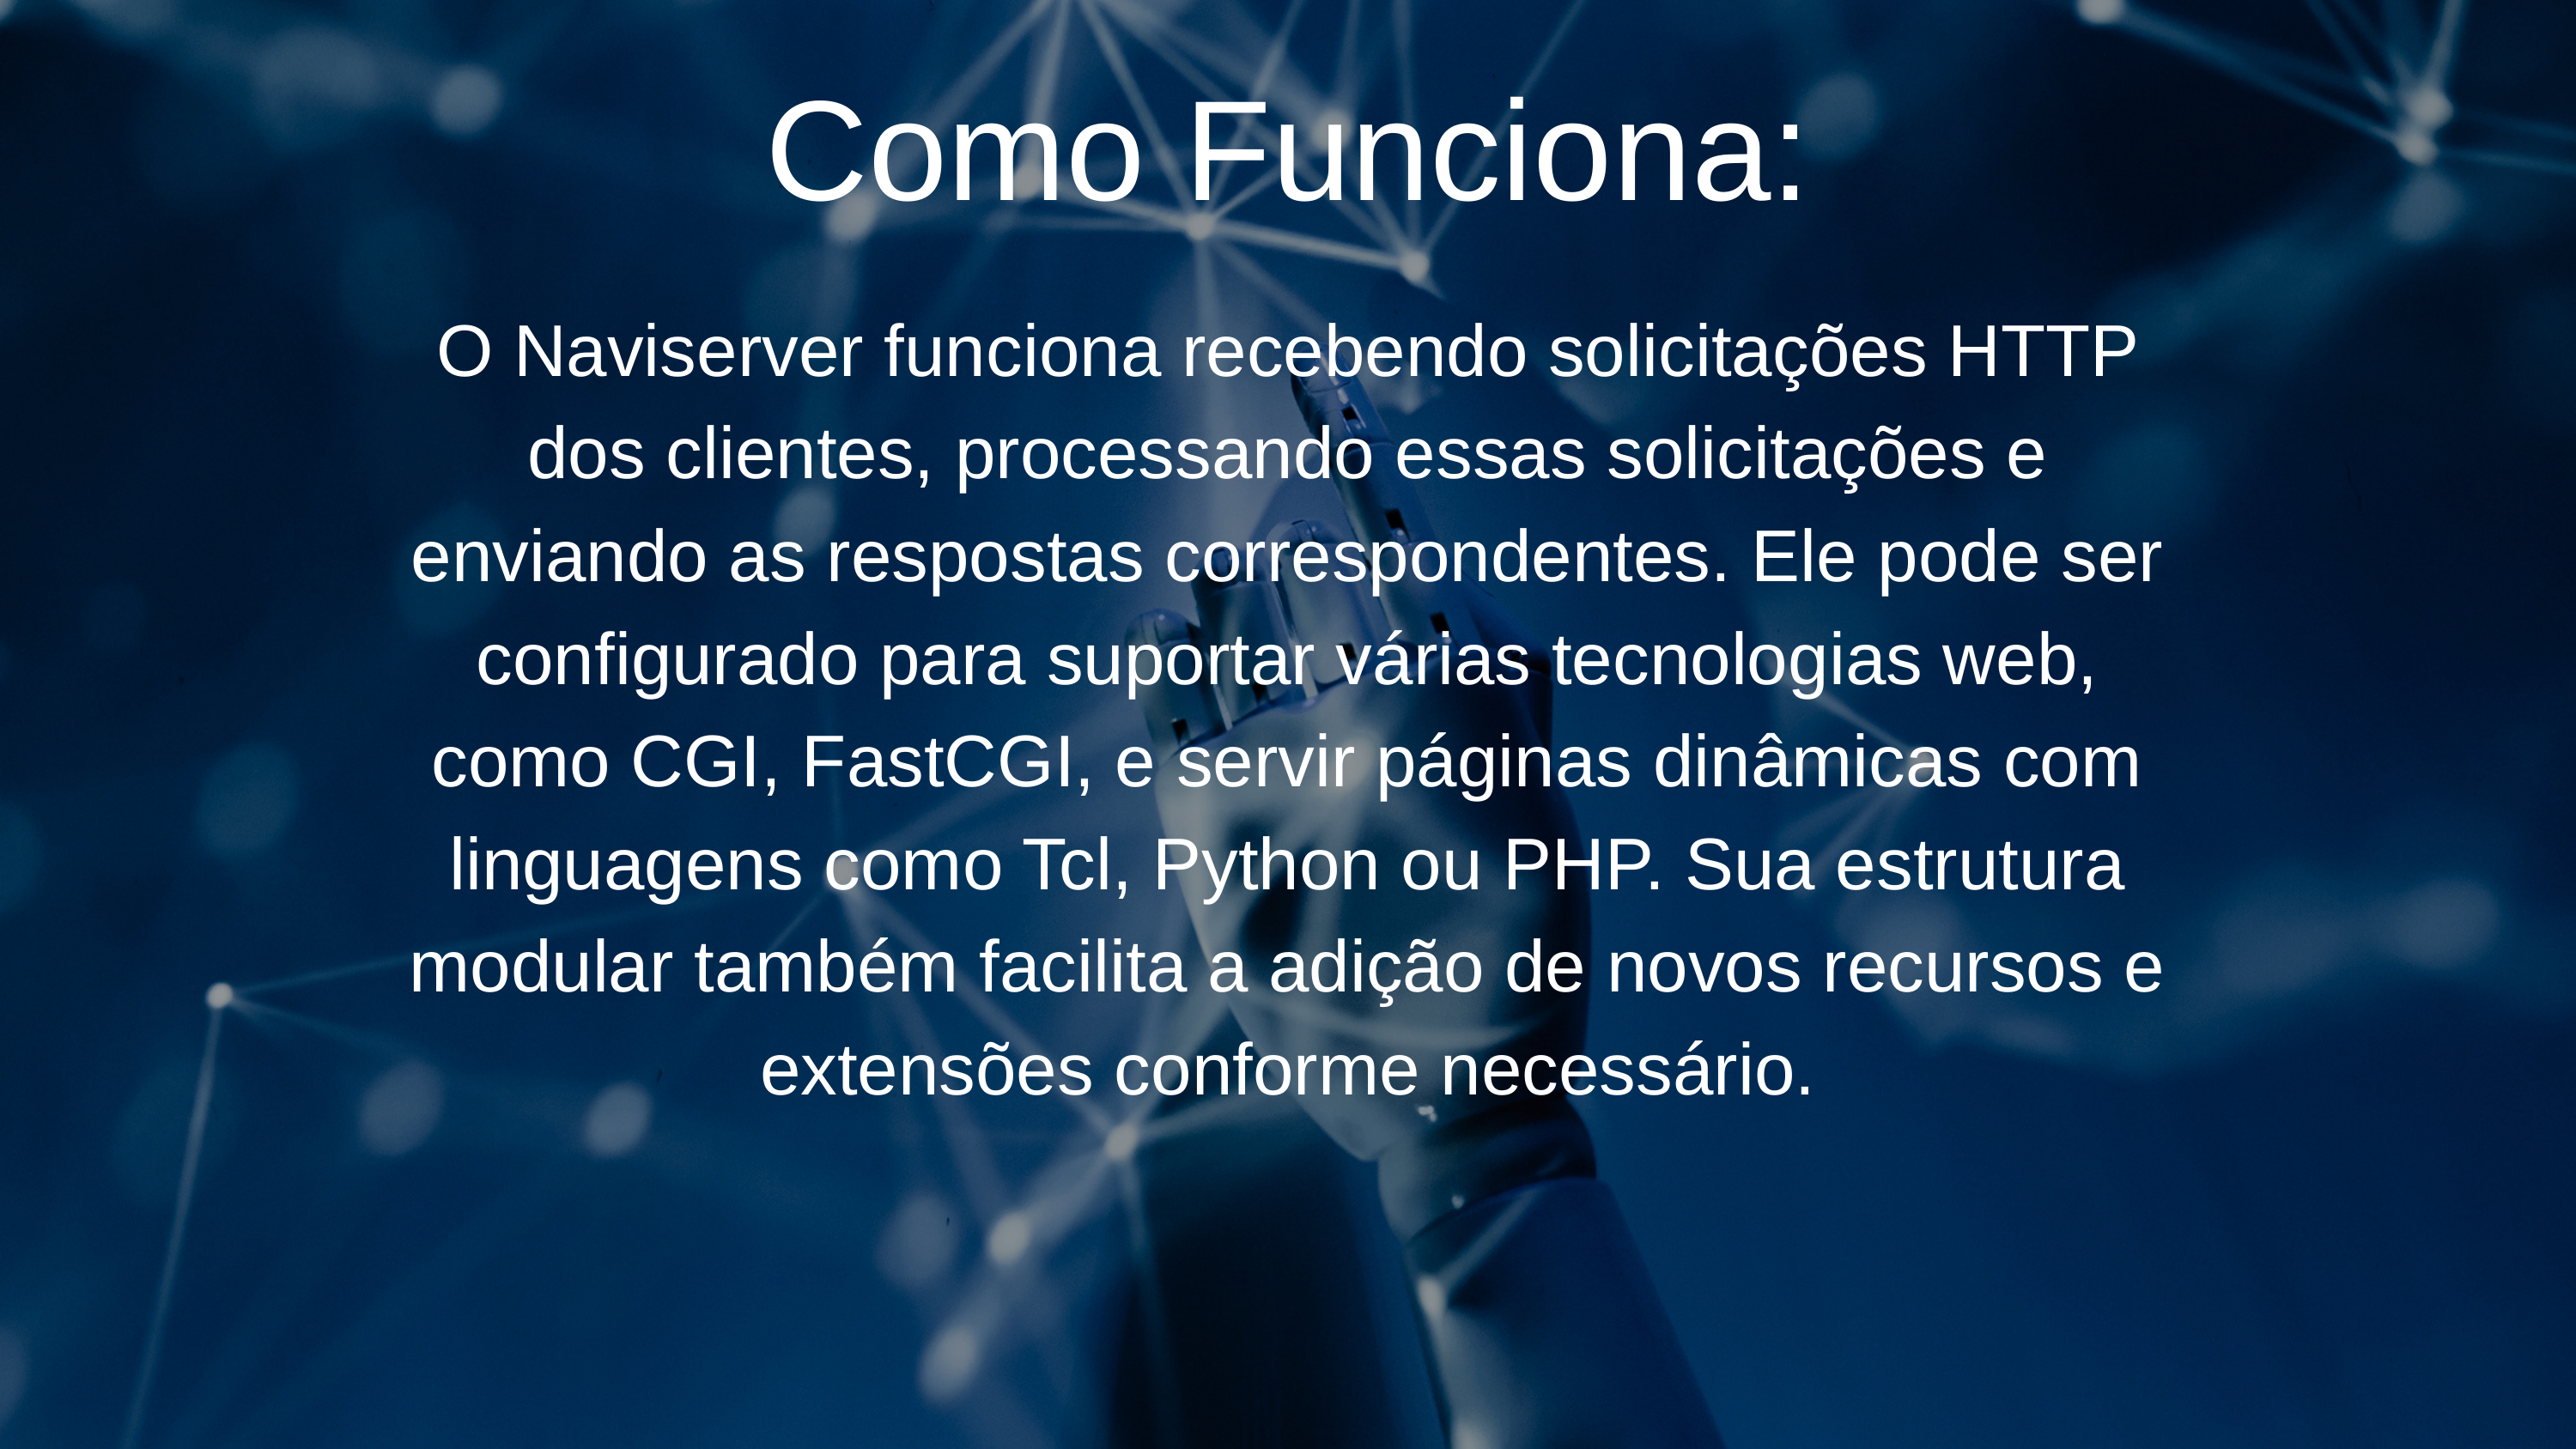

Como Funciona:
O Naviserver funciona recebendo solicitações HTTP dos clientes, processando essas solicitações e enviando as respostas correspondentes. Ele pode ser configurado para suportar várias tecnologias web, como CGI, FastCGI, e servir páginas dinâmicas com linguagens como Tcl, Python ou PHP. Sua estrutura modular também facilita a adição de novos recursos e extensões conforme necessário.